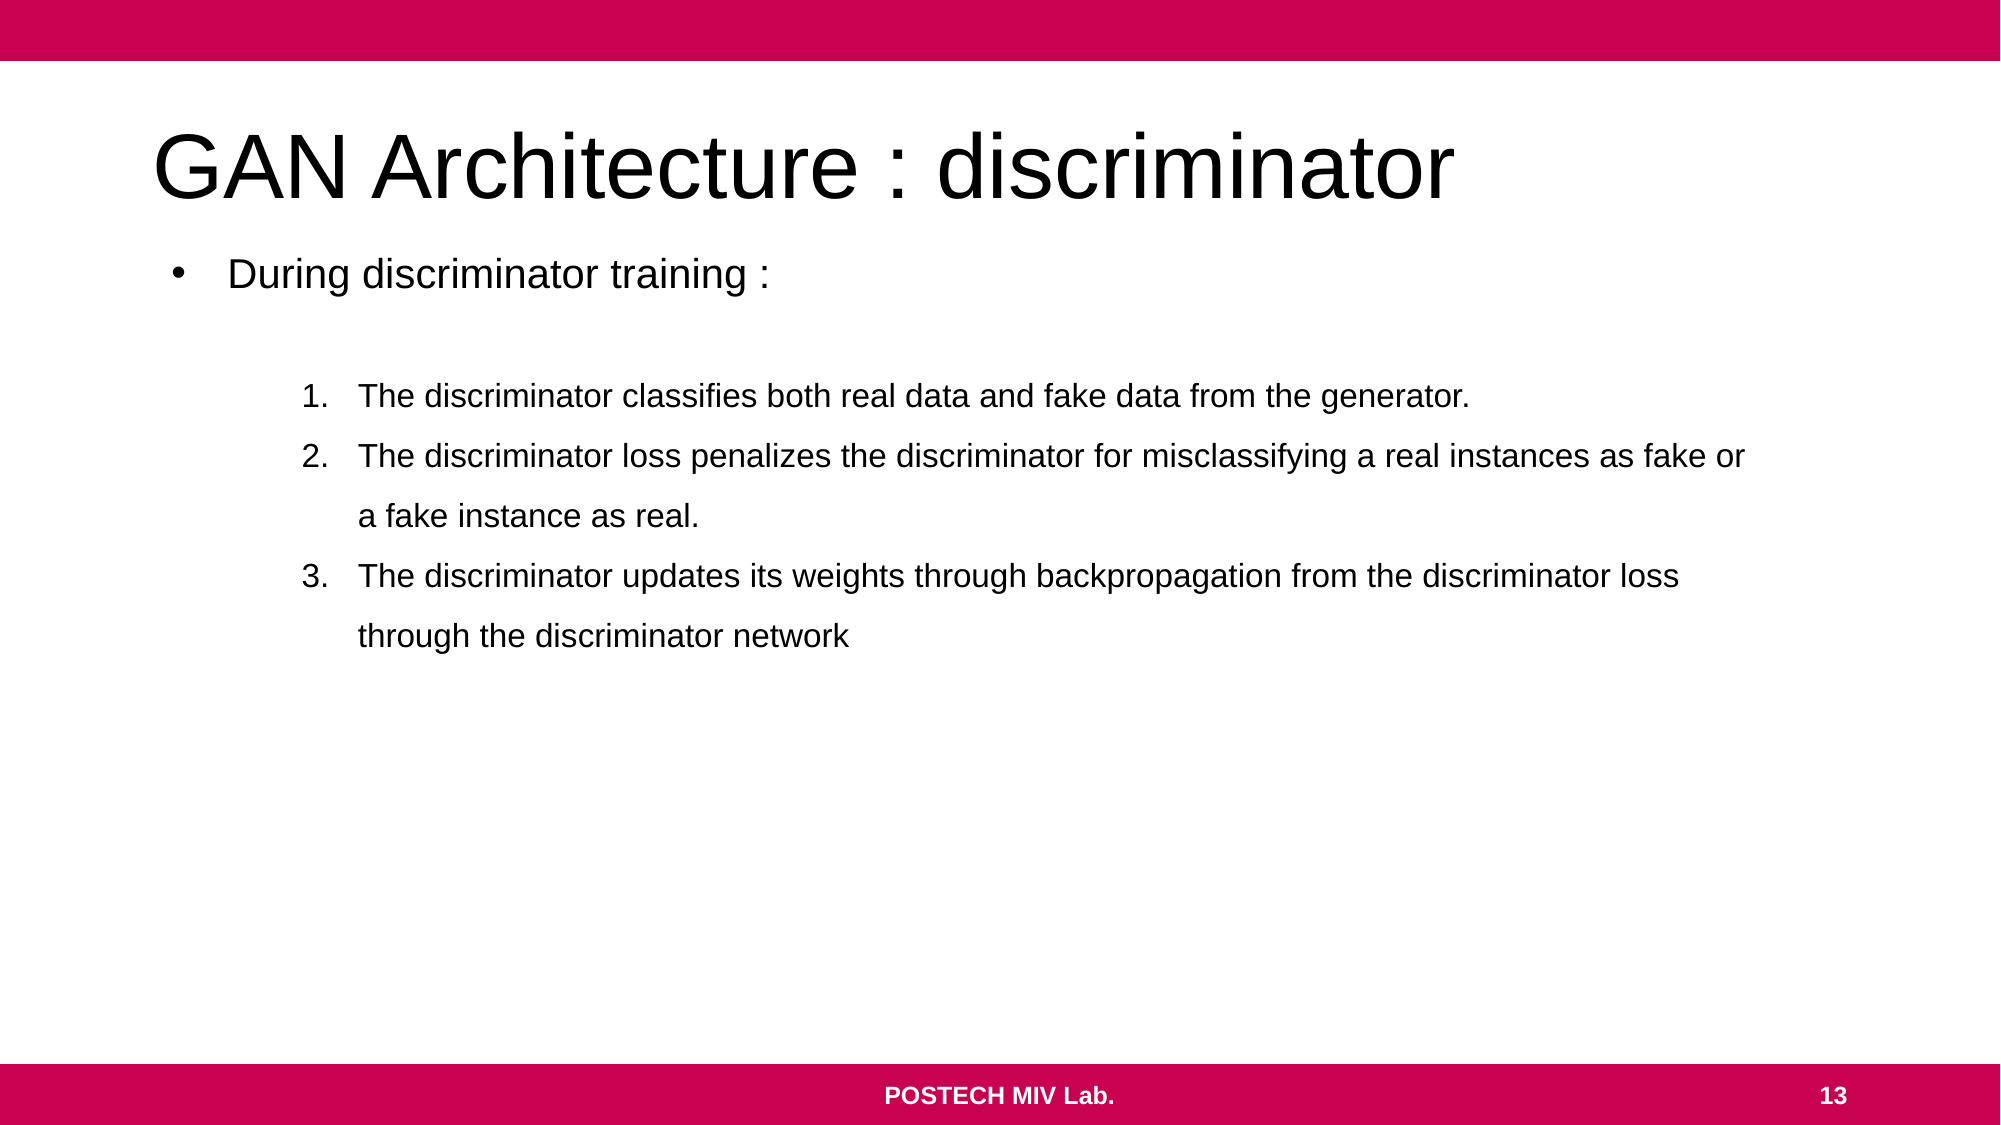

# GAN Architecture : discriminator
During discriminator training :
The discriminator classifies both real data and fake data from the generator.
The discriminator loss penalizes the discriminator for misclassifying a real instances as fake or a fake instance as real.
The discriminator updates its weights through backpropagation from the discriminator loss through the discriminator network
POSTECH MIV Lab.
13